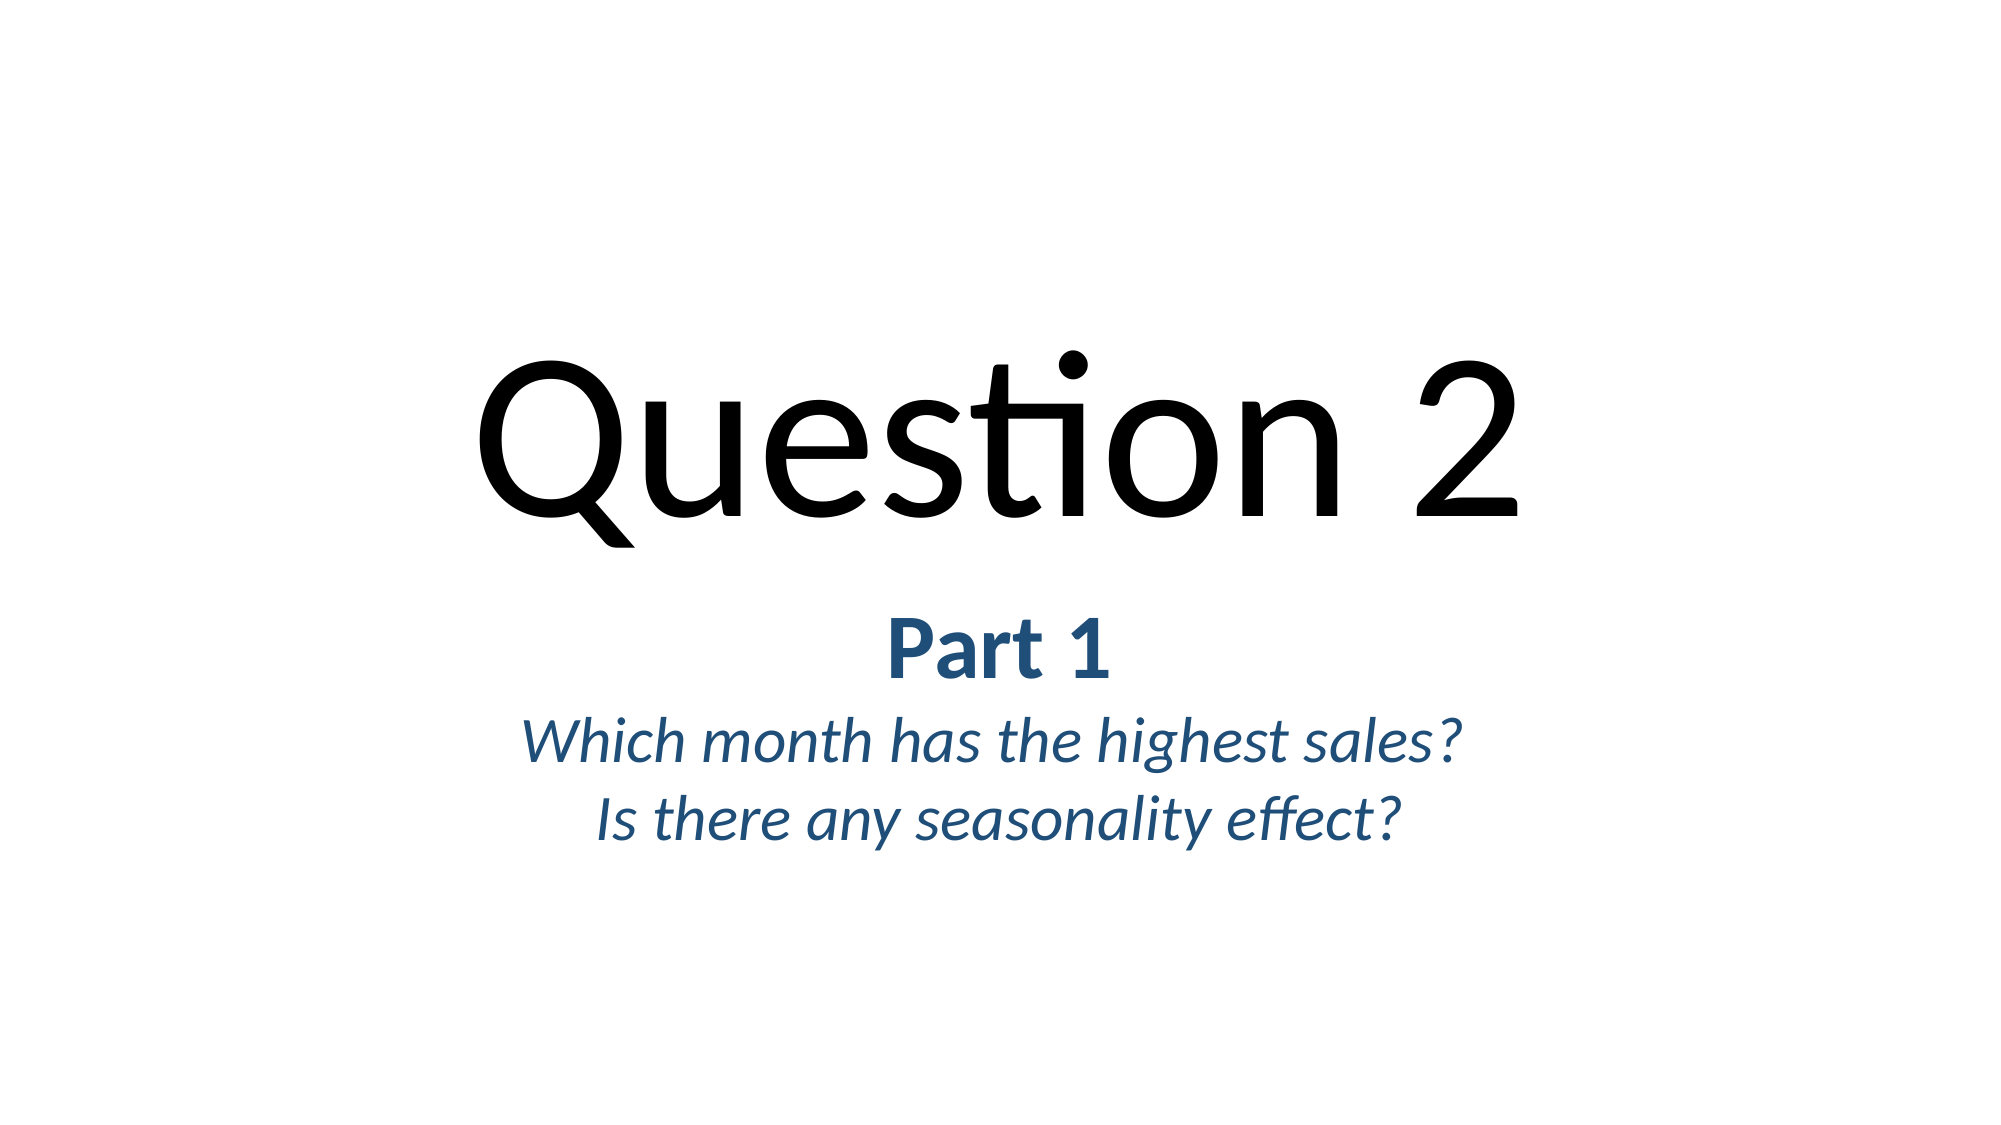

# Question 2
Part 1
Which month has the highest sales?
Is there any seasonality effect?